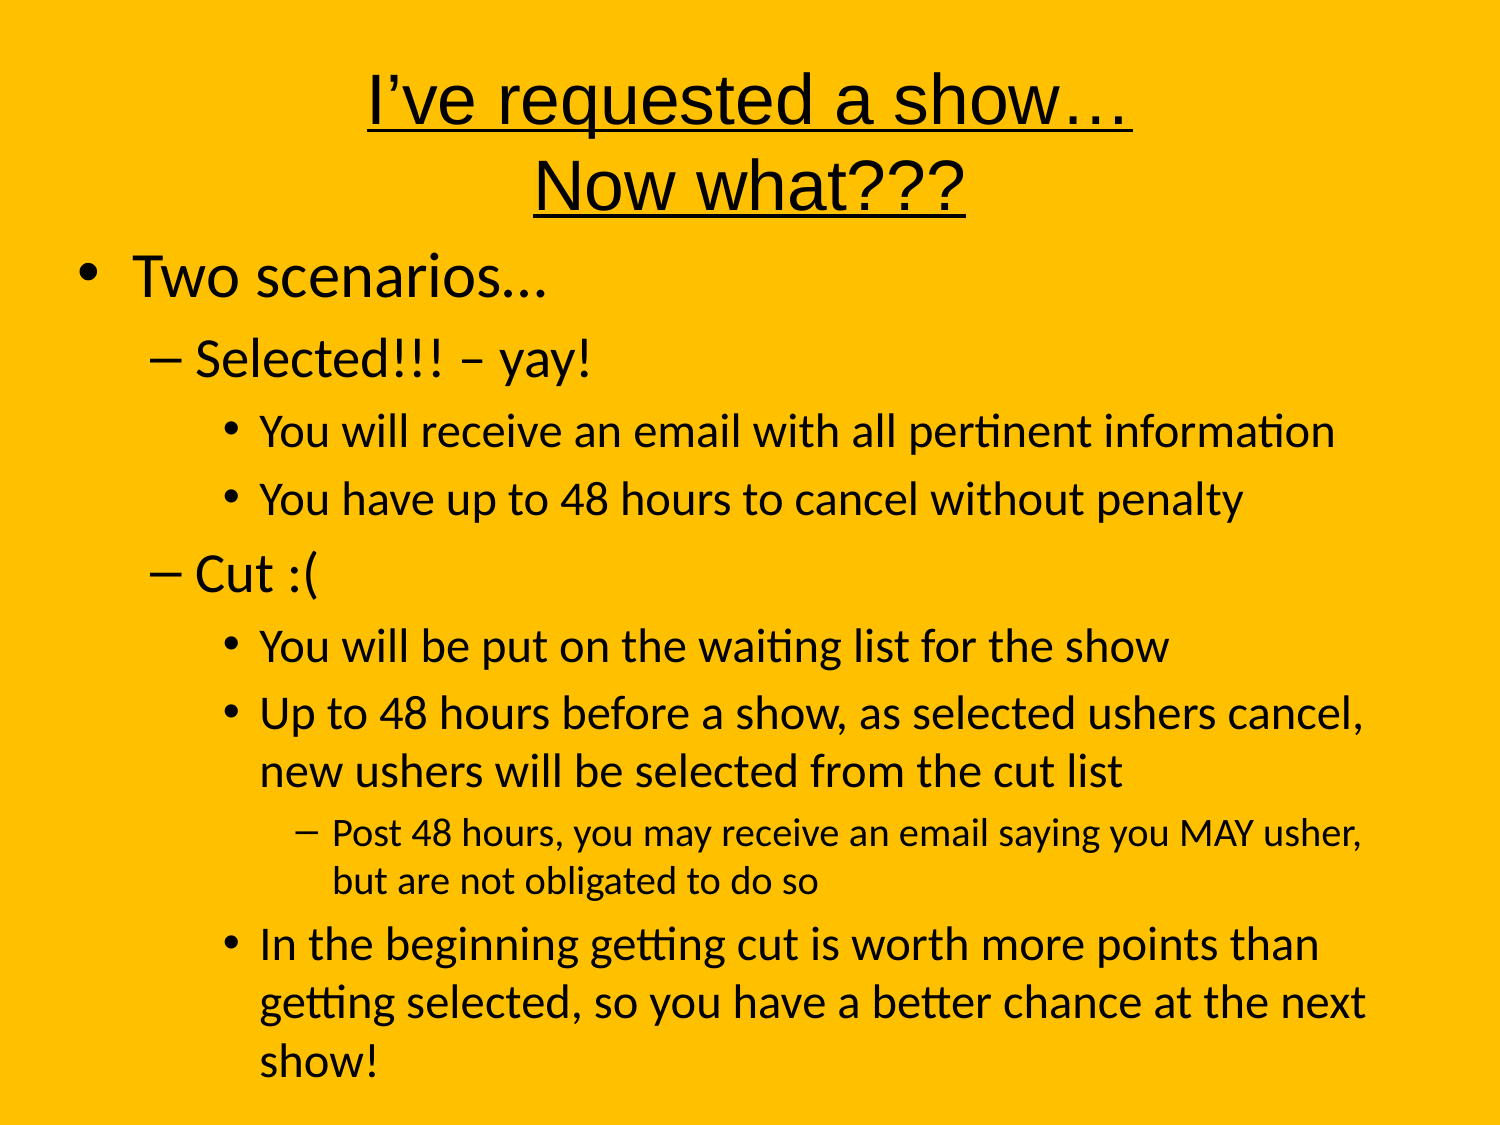

# I’ve requested a show… Now what???
Two scenarios…
Selected!!! – yay!
You will receive an email with all pertinent information
You have up to 48 hours to cancel without penalty
Cut :(
You will be put on the waiting list for the show
Up to 48 hours before a show, as selected ushers cancel, new ushers will be selected from the cut list
Post 48 hours, you may receive an email saying you MAY usher, but are not obligated to do so
In the beginning getting cut is worth more points than getting selected, so you have a better chance at the next show!